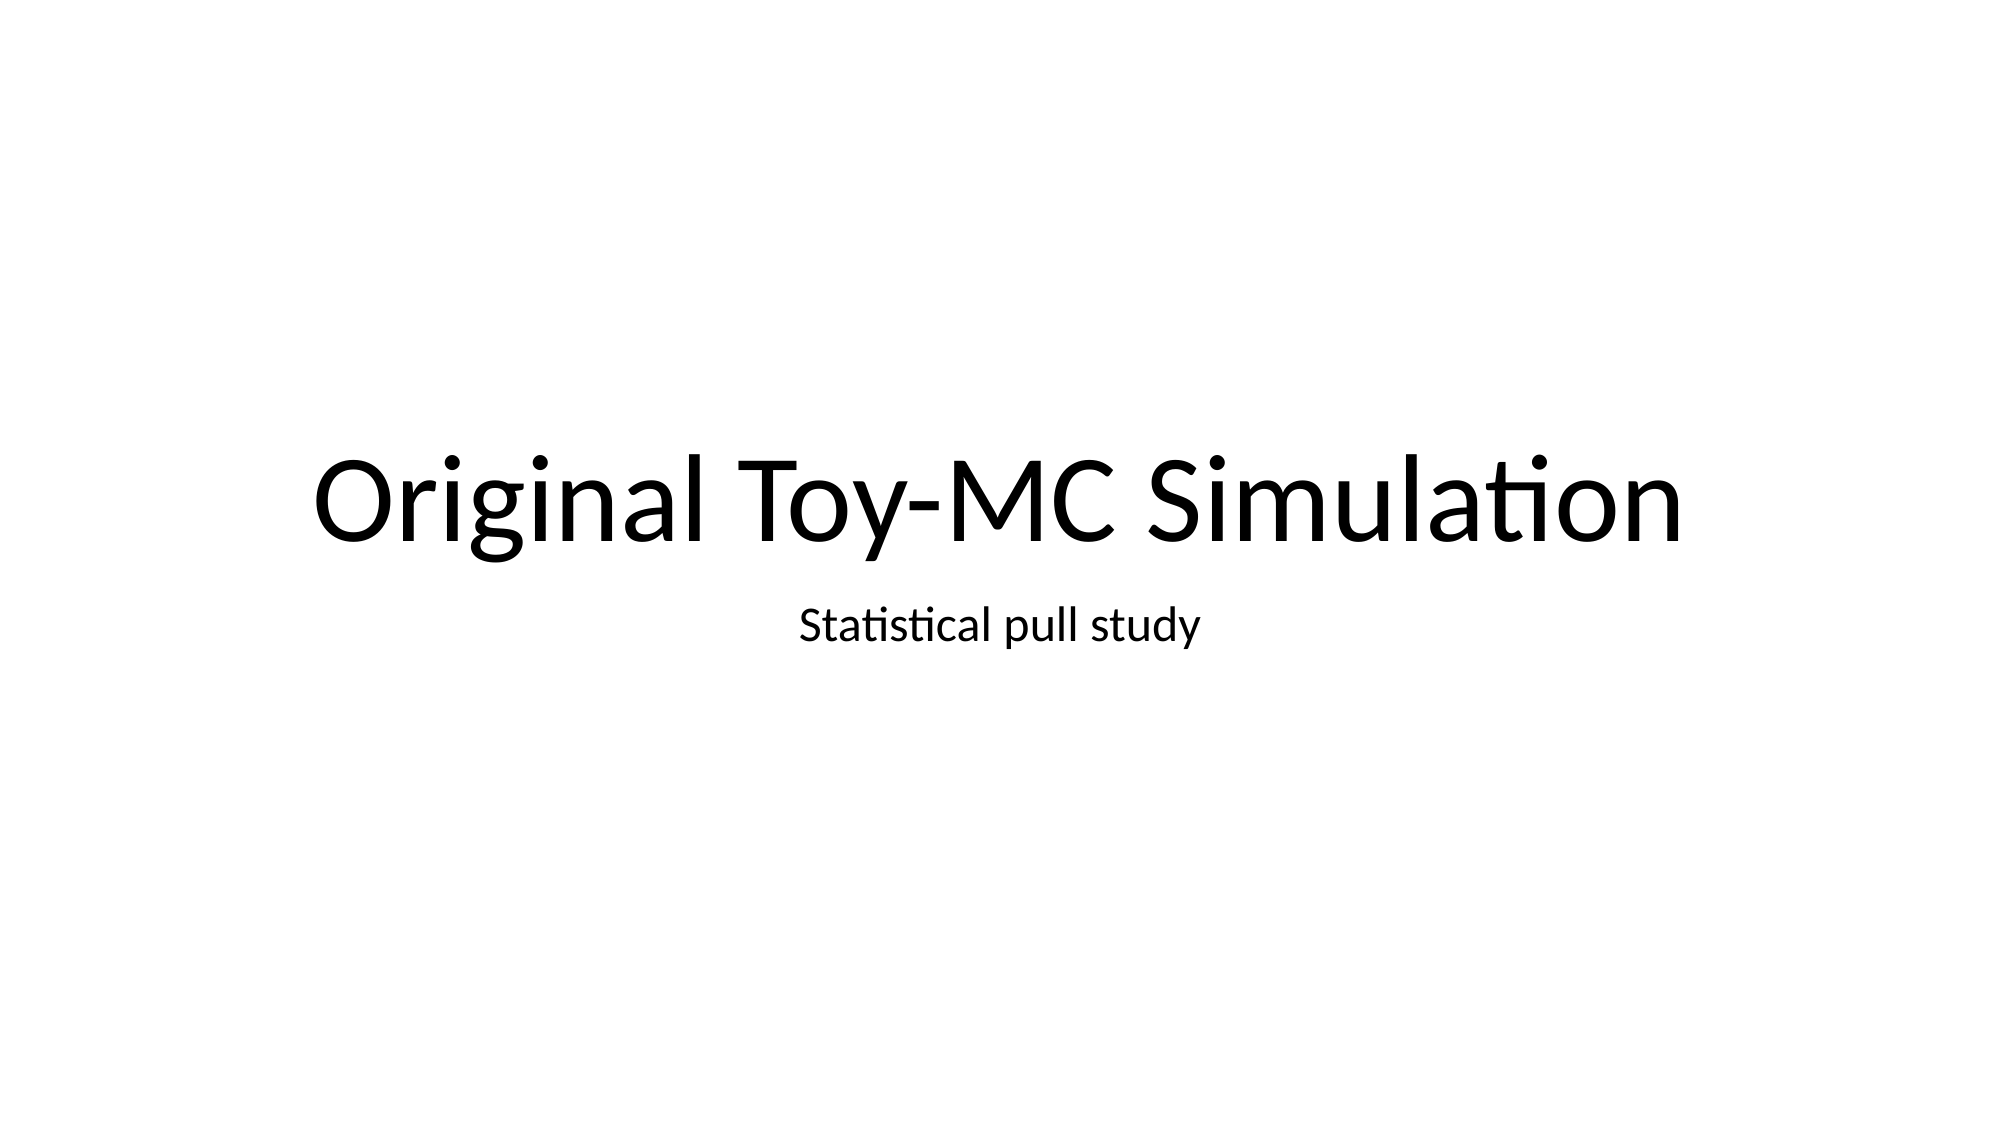

# Original Toy-MC Simulation
Statistical pull study